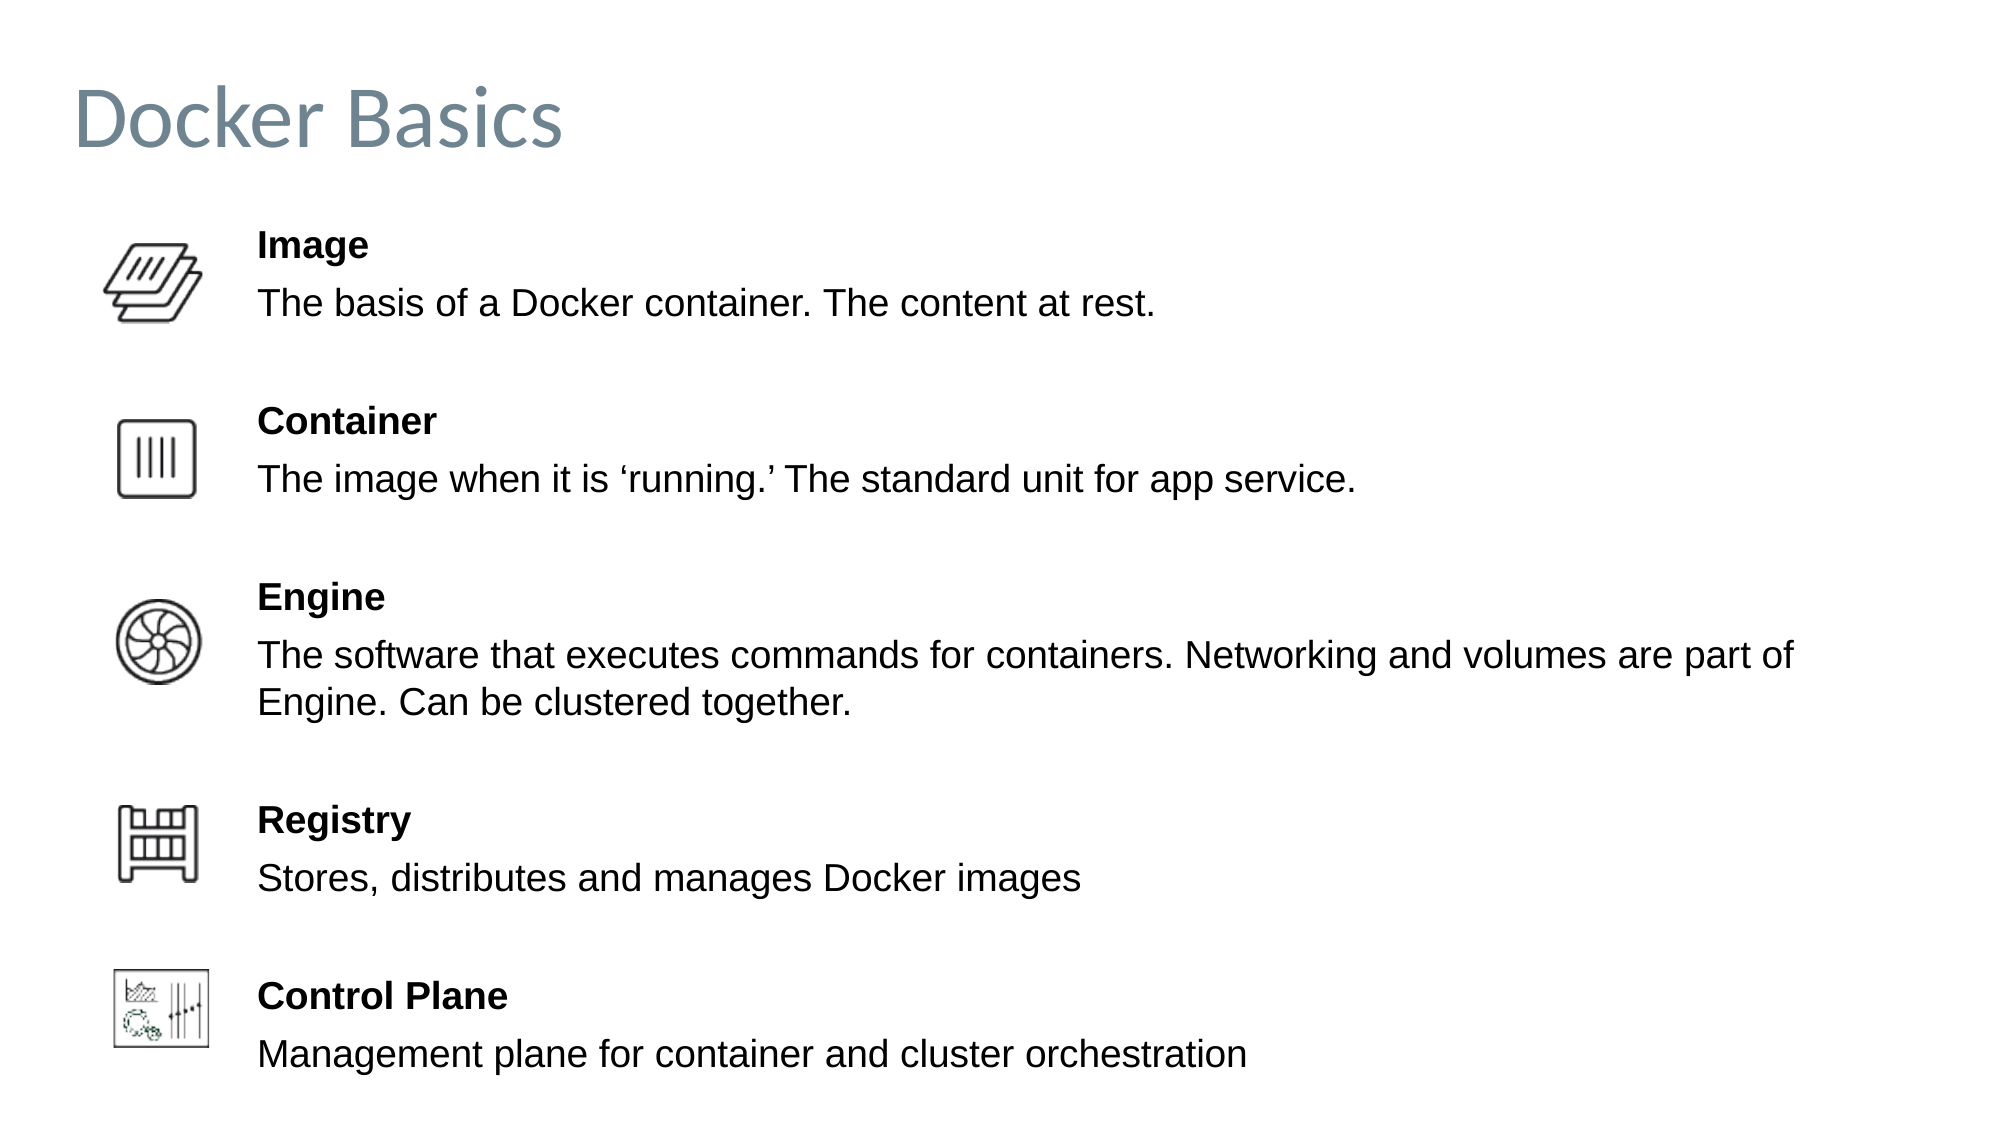

# Docker Basics
Image
The basis of a Docker container. The content at rest.

Container
The image when it is ‘running.’ The standard unit for app service.

Engine
The software that executes commands for containers. Networking and volumes are part of  Engine. Can be clustered together.

Registry
Stores, distributes and manages Docker images

Control Plane
Management plane for container and cluster orchestration